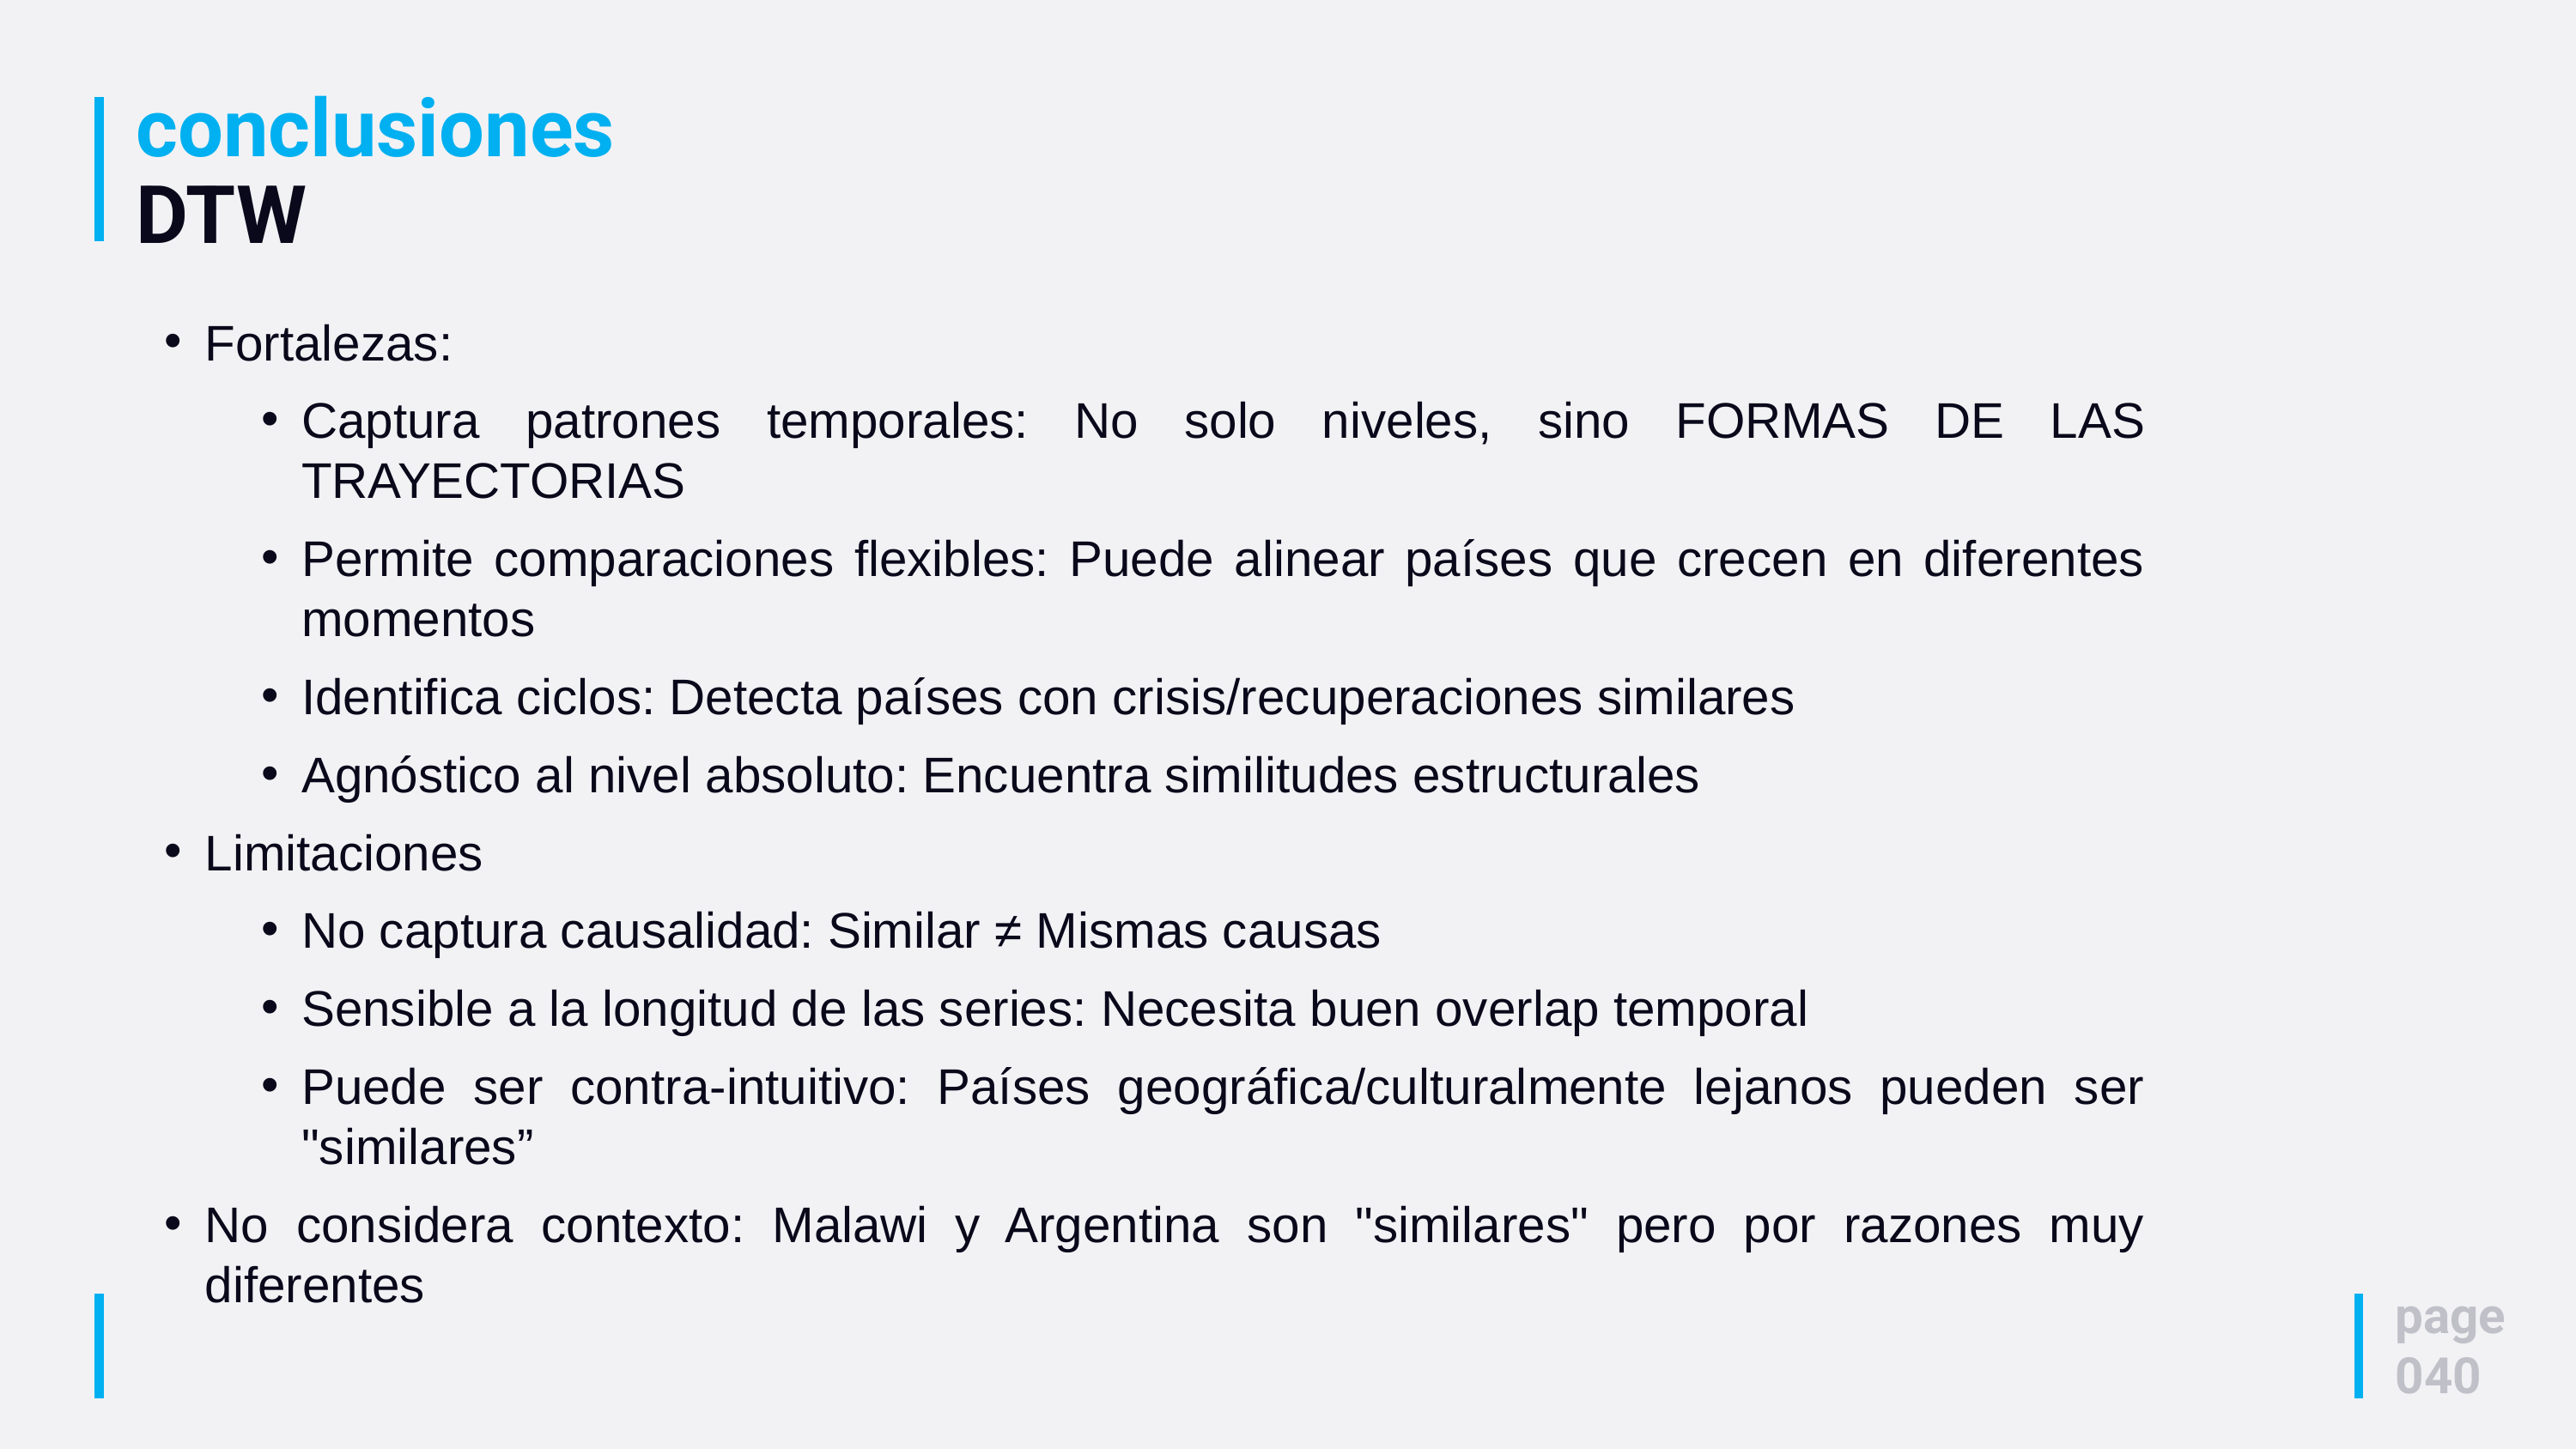

# conclusiones DTW
Fortalezas:
Captura patrones temporales: No solo niveles, sino FORMAS DE LAS TRAYECTORIAS
Permite comparaciones flexibles: Puede alinear países que crecen en diferentes momentos
Identifica ciclos: Detecta países con crisis/recuperaciones similares
Agnóstico al nivel absoluto: Encuentra similitudes estructurales
Limitaciones
No captura causalidad: Similar ≠ Mismas causas
Sensible a la longitud de las series: Necesita buen overlap temporal
Puede ser contra-intuitivo: Países geográfica/culturalmente lejanos pueden ser "similares”
No considera contexto: Malawi y Argentina son "similares" pero por razones muy diferentes
page
040